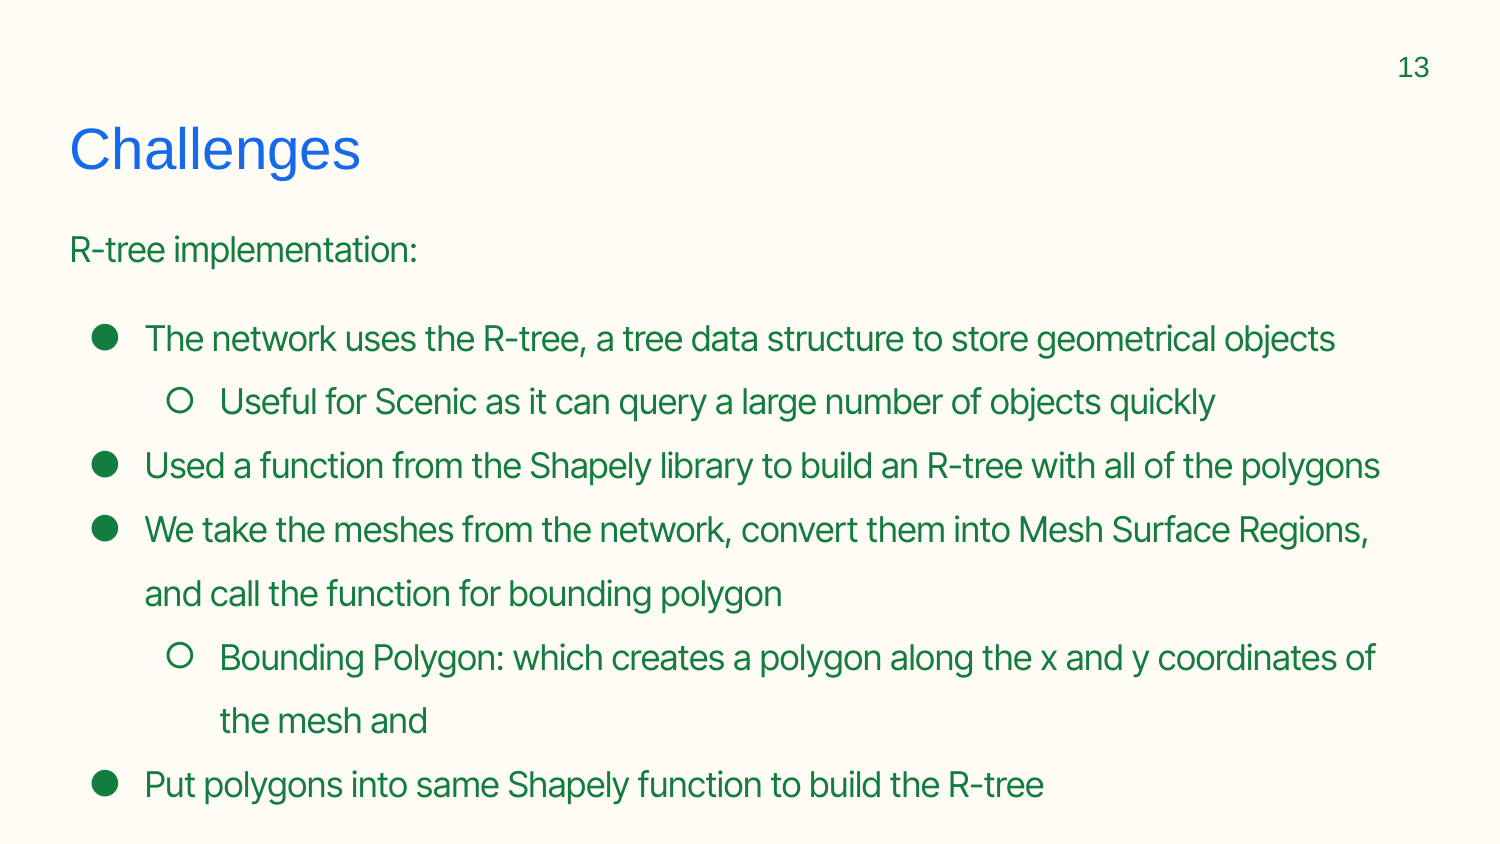

13
# Challenges
R-tree implementation:
The network uses the R-tree, a tree data structure to store geometrical objects
Useful for Scenic as it can query a large number of objects quickly
Used a function from the Shapely library to build an R-tree with all of the polygons
We take the meshes from the network, convert them into Mesh Surface Regions, and call the function for bounding polygon
Bounding Polygon: which creates a polygon along the x and y coordinates of the mesh and
Put polygons into same Shapely function to build the R-tree